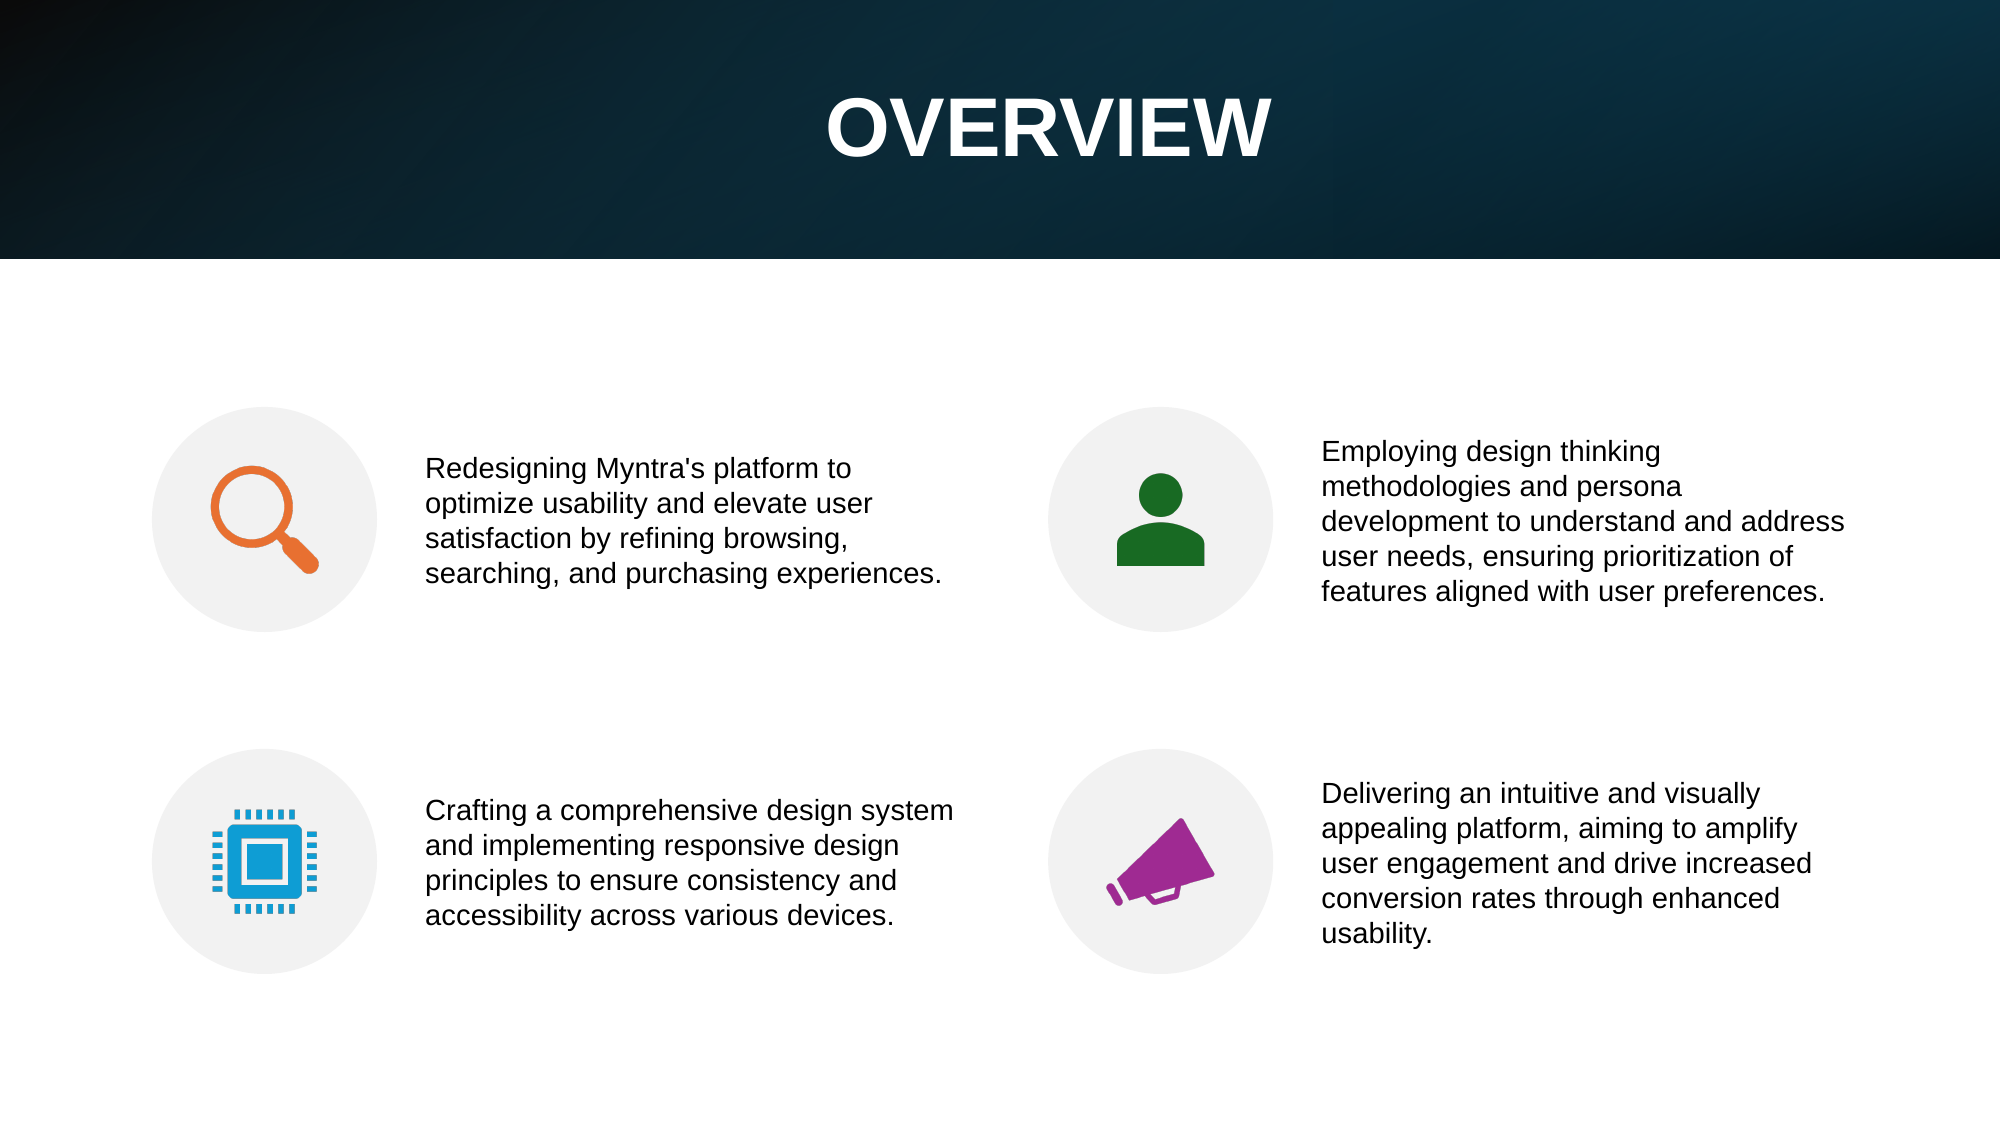

# OVERVIEW

Redesigning Myntra's platform to optimize usability and elevate user satisfaction by refining browsing, searching, and purchasing experiences.

Employing design thinking methodologies and persona development to understand and address user needs, ensuring prioritization of features aligned with user preferences.

Crafting a comprehensive design system and implementing responsive design principles to ensure consistency and accessibility across various devices.

Delivering an intuitive and visually appealing platform, aiming to amplify user engagement and drive increased conversion rates through enhanced usability.